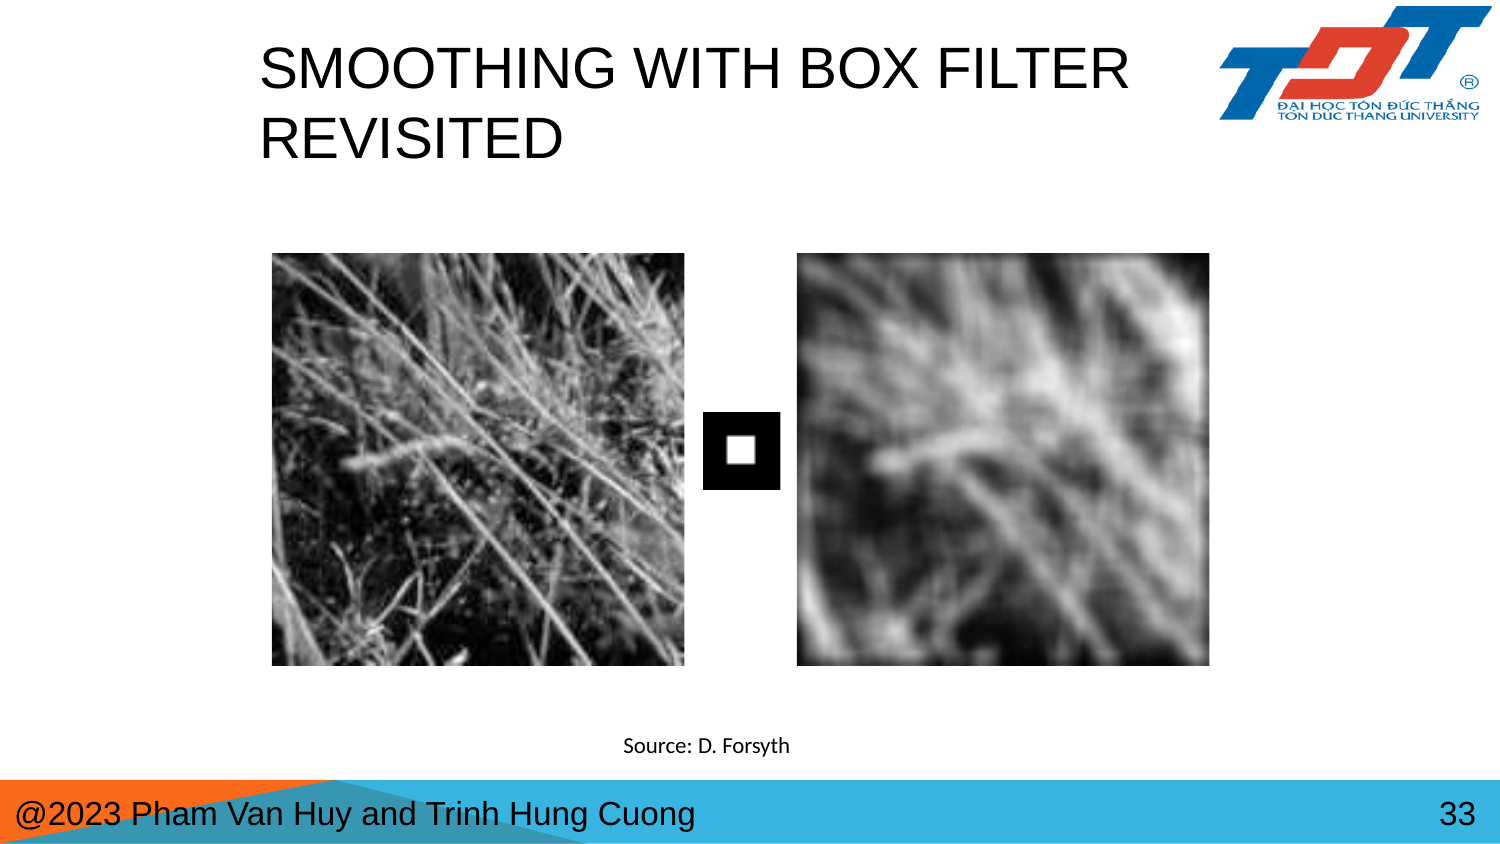

# Smoothing with box filter revisited

Source: D. Forsyth